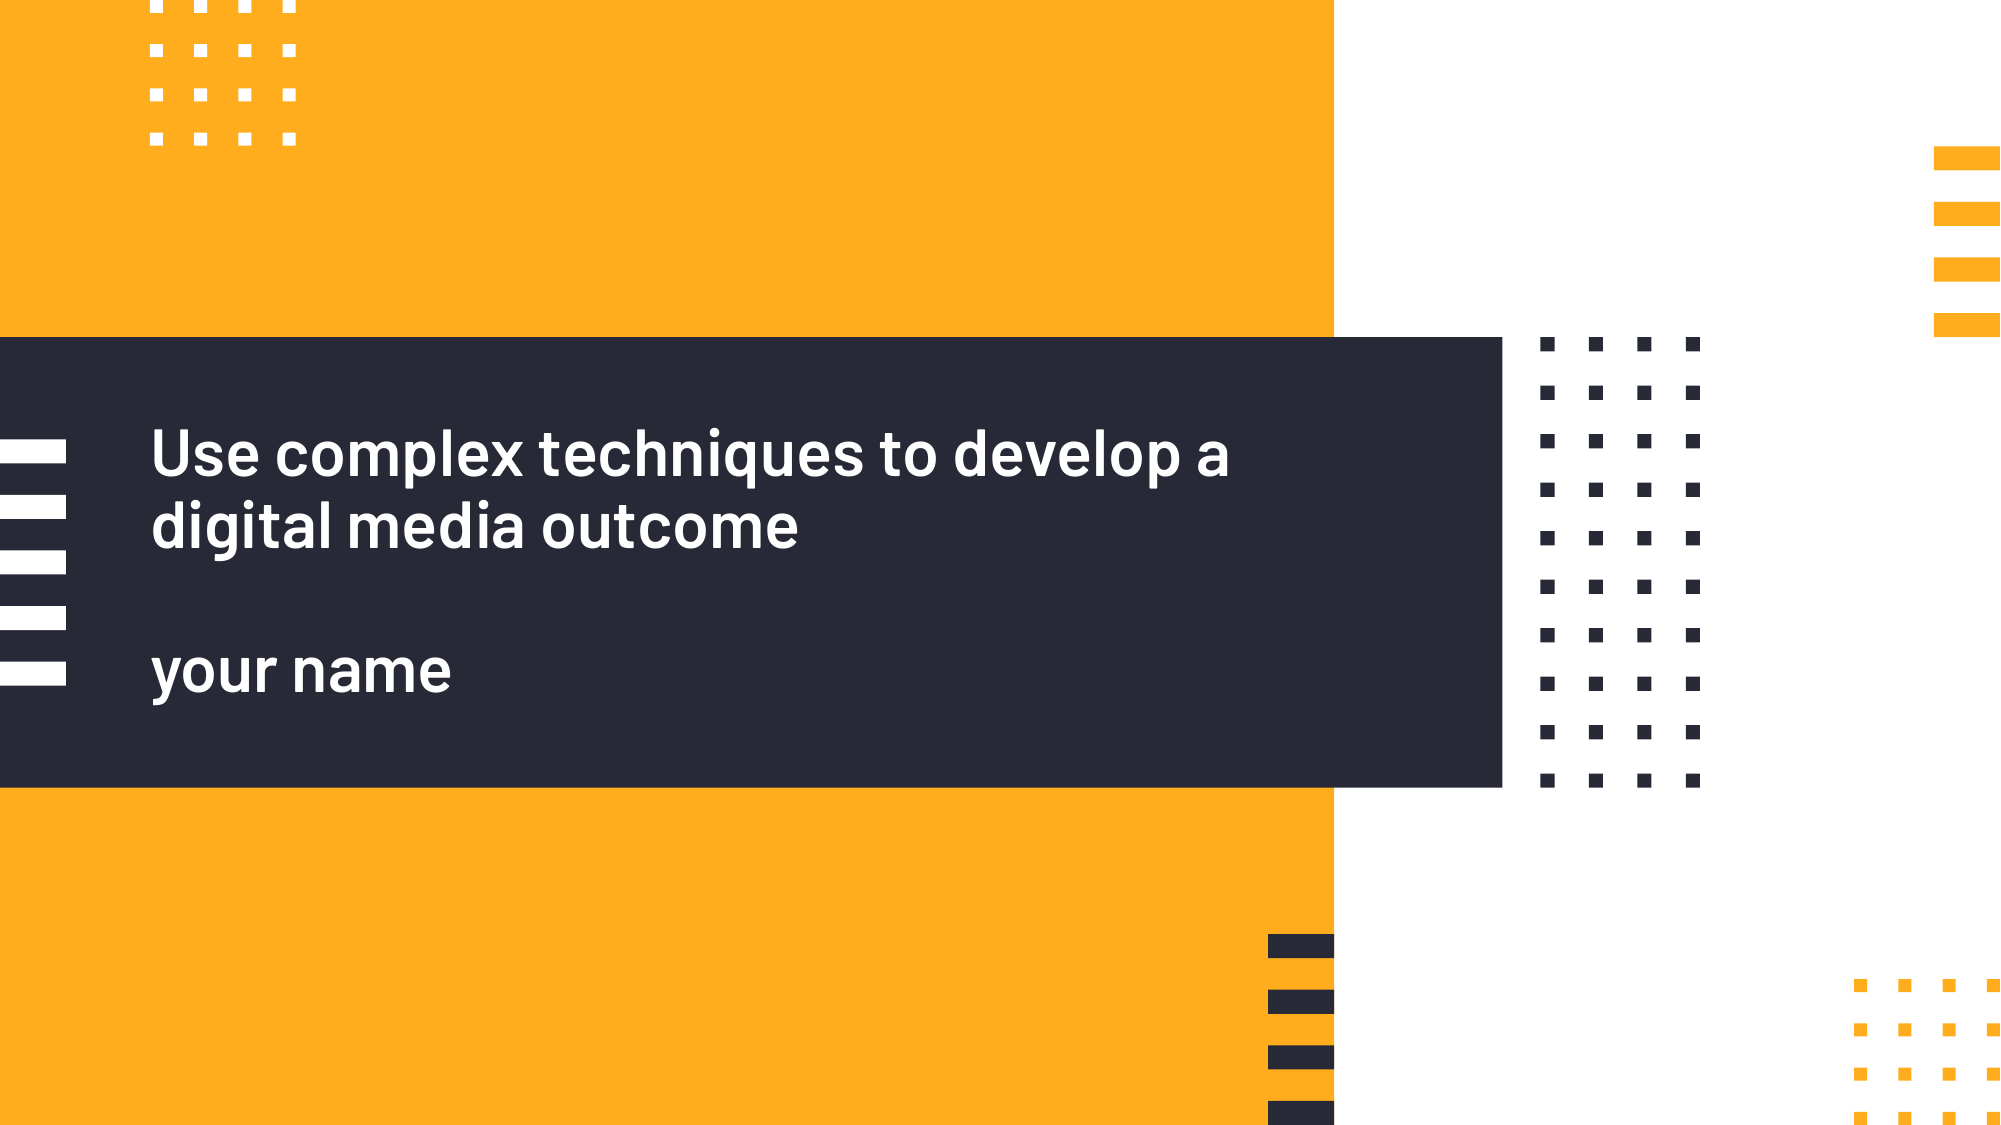

# Use complex techniques to develop a digital media outcome your name